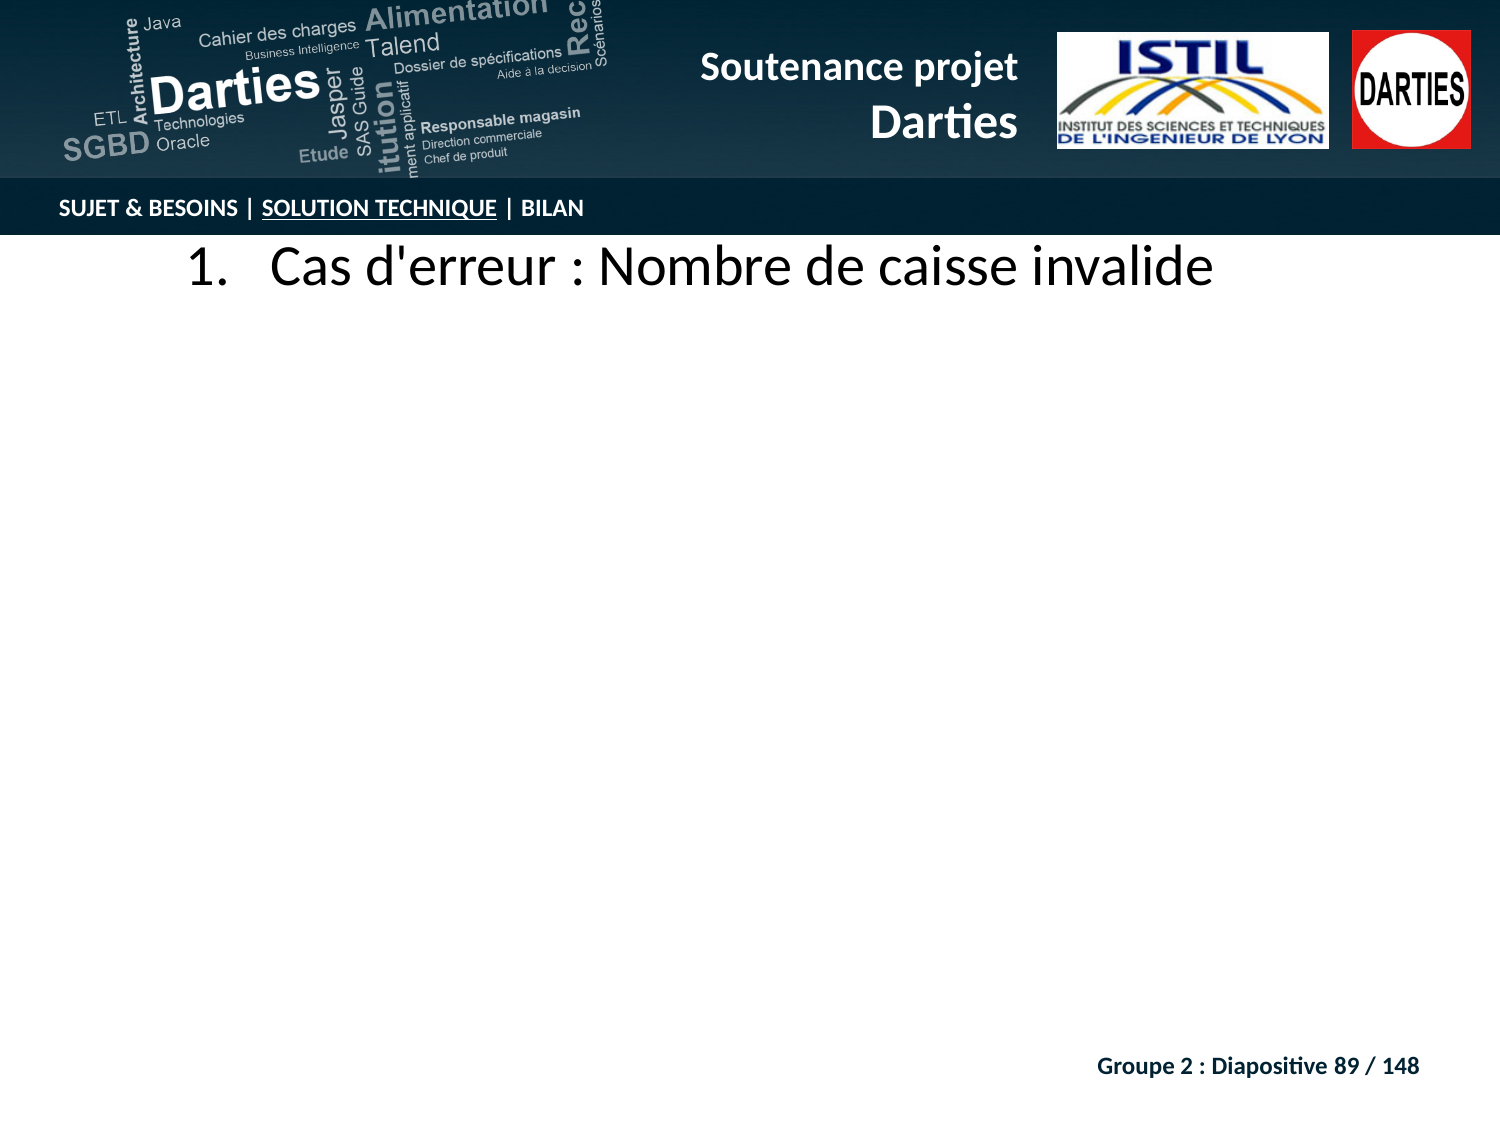

Cas d'erreur : Nombre de caisse invalide